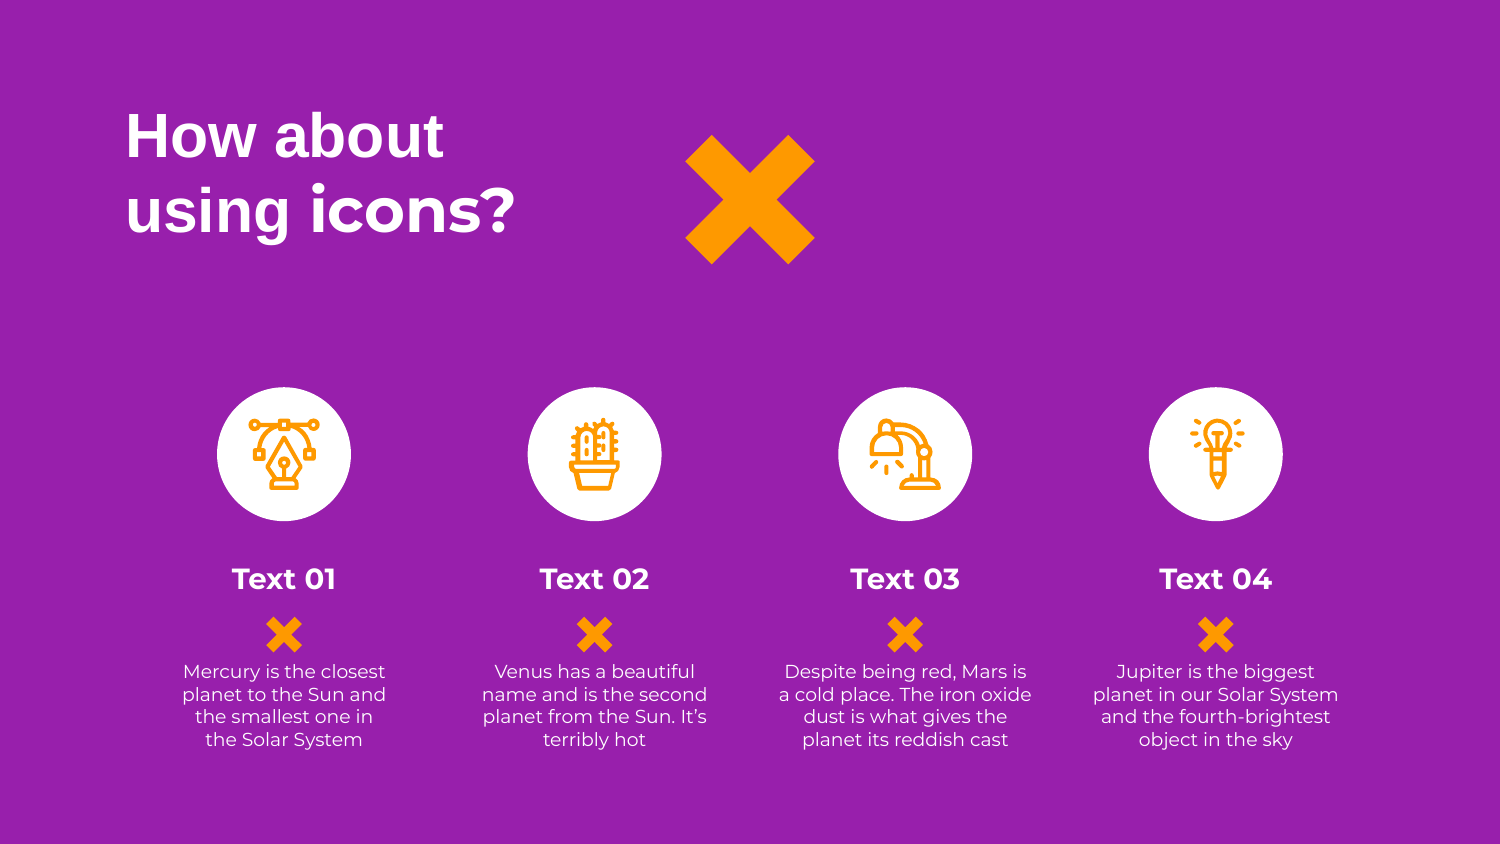

# How about using icons?

Text 01

Mercury is the closest planet to the Sun and the smallest one in the Solar System
Text 02

Venus has a beautiful name and is the second planet from the Sun. It’s terribly hot
Text 03

Despite being red, Mars is a cold place. The iron oxide dust is what gives the planet its reddish cast
Text 04

Jupiter is the biggest planet in our Solar System and the fourth-brightest object in the sky